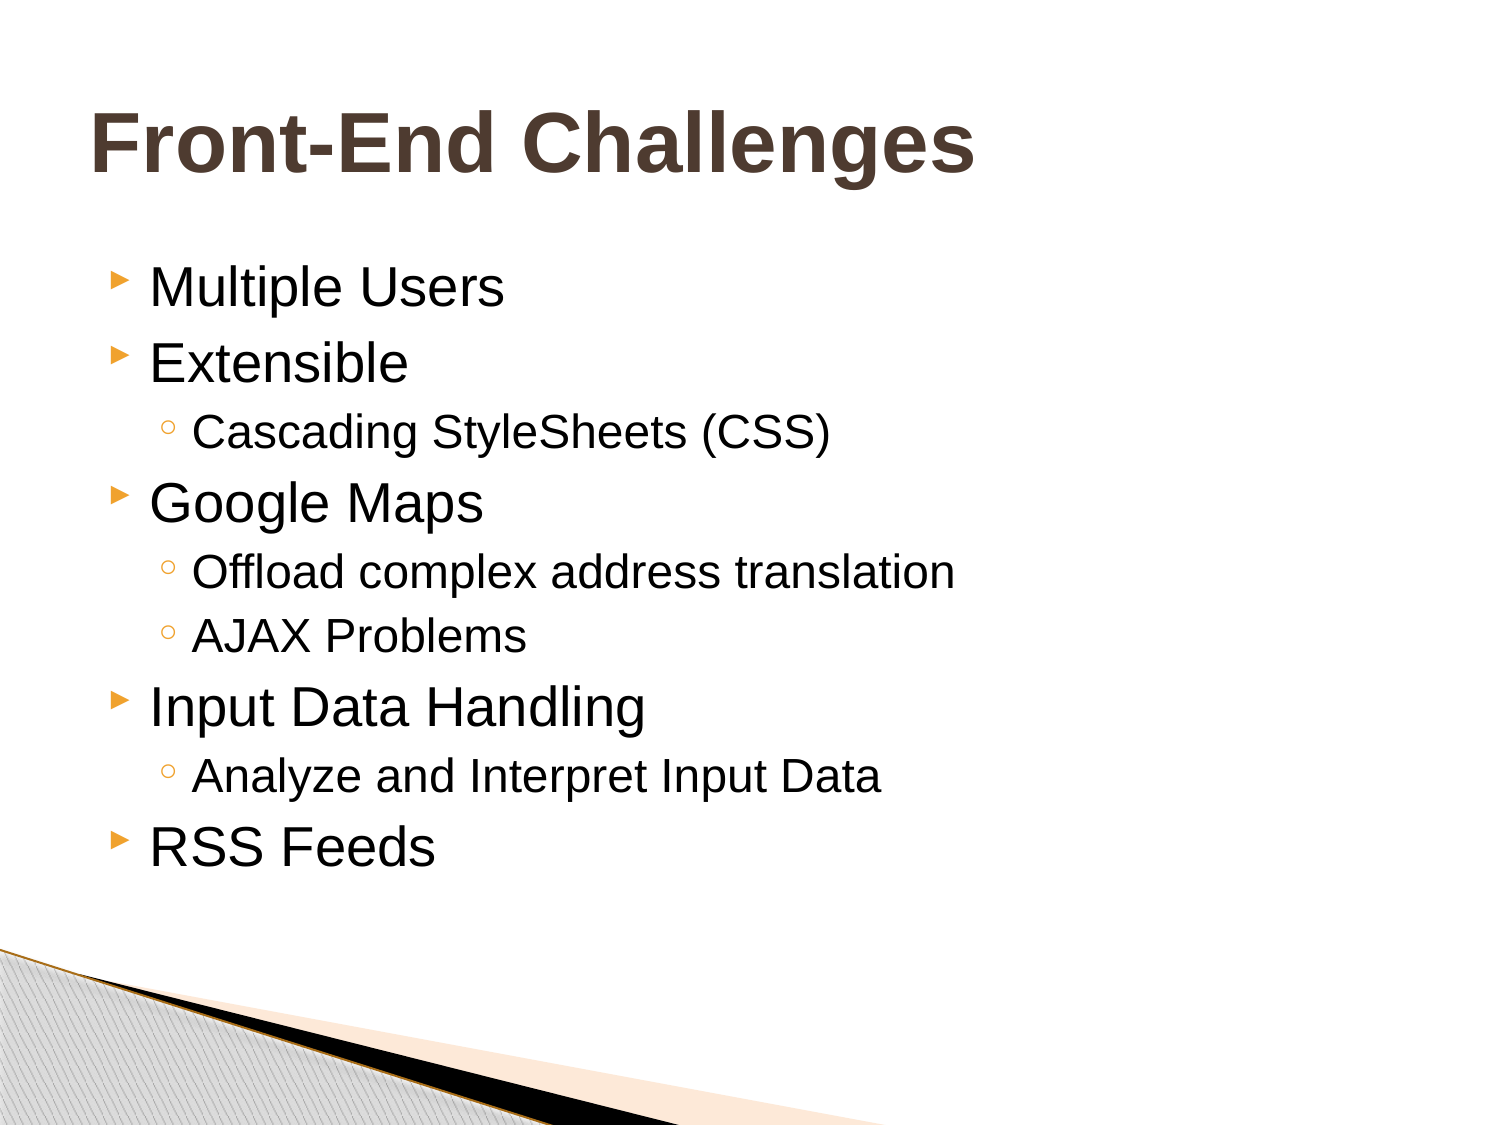

# Front-End Challenges
Multiple Users
Extensible
Cascading StyleSheets (CSS)
Google Maps
Offload complex address translation
AJAX Problems
Input Data Handling
Analyze and Interpret Input Data
RSS Feeds